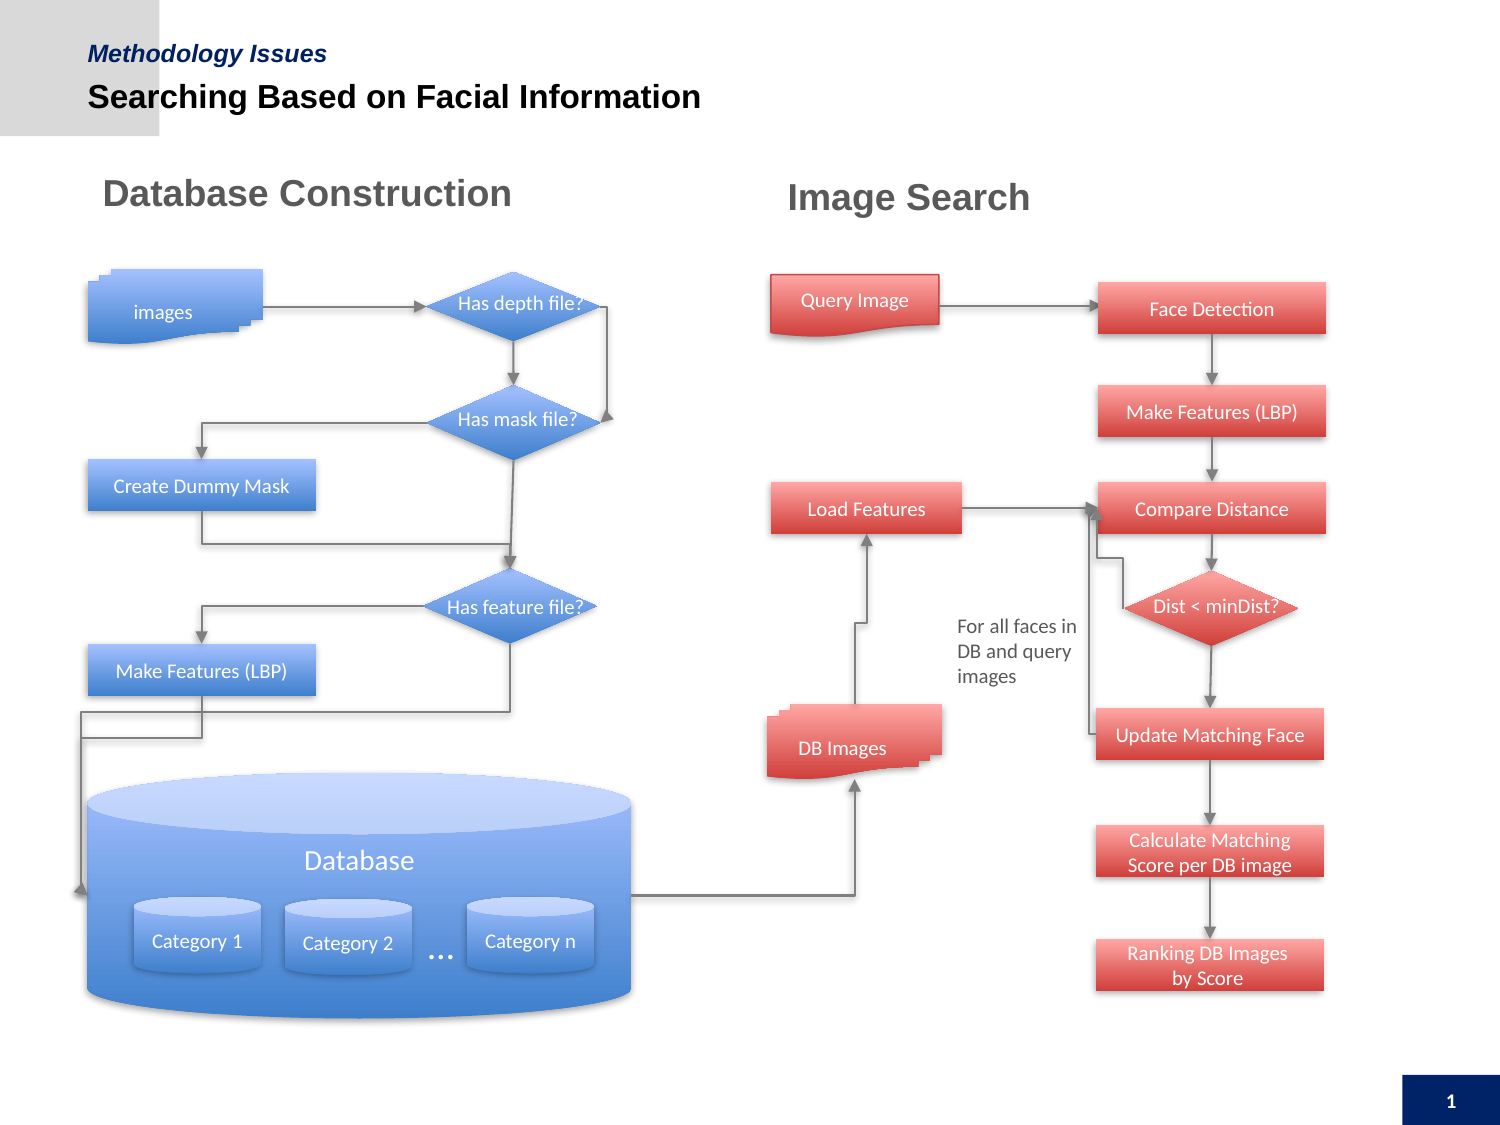

Methodology Issues
Searching Based on Facial Information
Database Construction
Image Search
images

Query Image
Has depth file?
Face Detection

Make Features (LBP)
Has mask file?
Create Dummy Mask
Load Features
Compare Distance

Dist < minDist?
Has feature file?
For all faces in DB and query images
Make Features (LBP)
DB Images
Update Matching Face
Database
Calculate Matching Score per DB image
Category 1
Category n
Category 2
…
Ranking DB Images
by Score